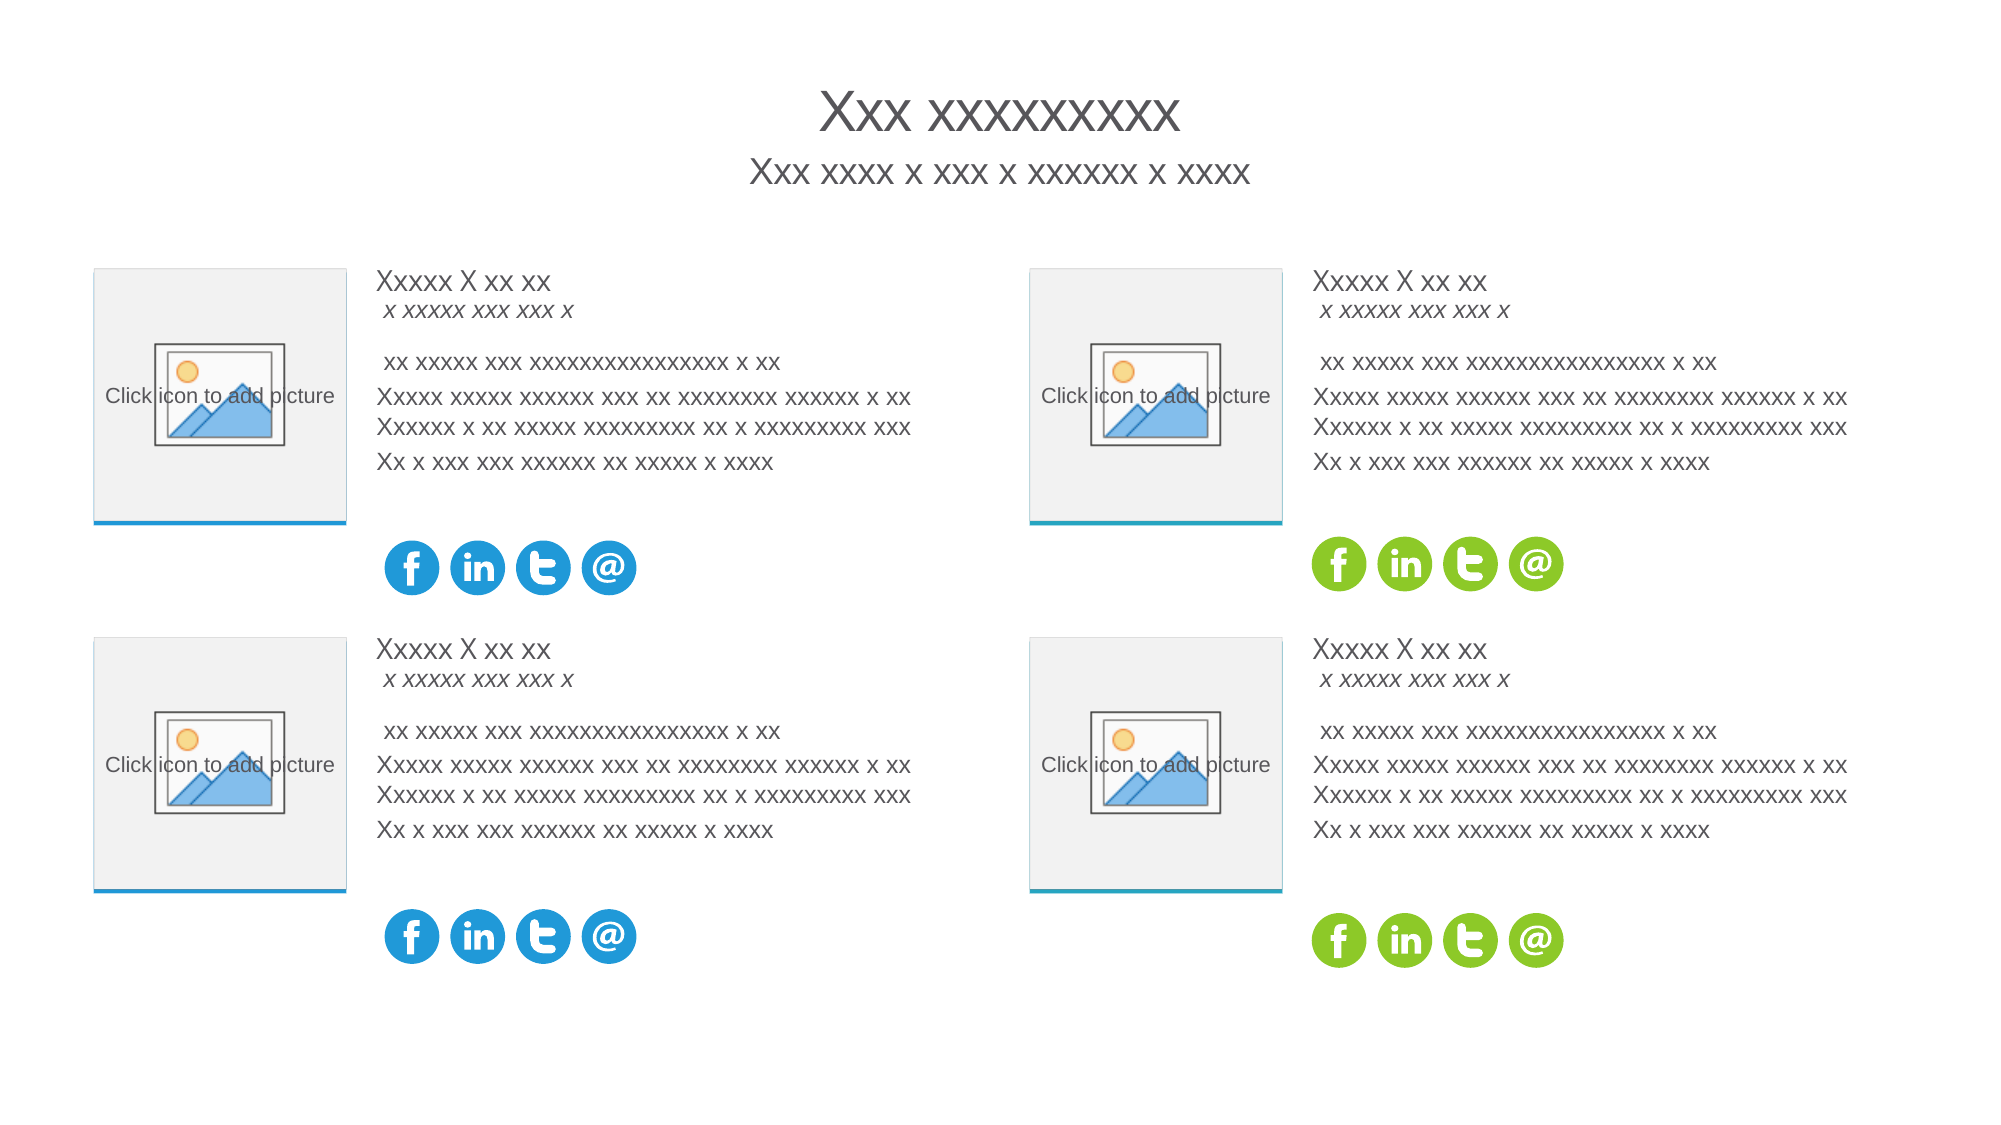

# Xxx xxxxxxxxx
Xxx xxxx x xxx x xxxxxx x xxxx
Xxxxx X xx xx
 x xxxxx xxx xxx x
 xx xxxxx xxx xxxxxxxxxxxxxxxx x xx
Xxxxx xxxxx xxxxxx xxx xx xxxxxxxx xxxxxx x xx Xxxxxx x xx xxxxx xxxxxxxxx xx x xxxxxxxxx xxx
Xx x xxx xxx xxxxxx xx xxxxx x xxxx
Xxxxx X xx xx
 x xxxxx xxx xxx x
 xx xxxxx xxx xxxxxxxxxxxxxxxx x xx
Xxxxx xxxxx xxxxxx xxx xx xxxxxxxx xxxxxx x xx Xxxxxx x xx xxxxx xxxxxxxxx xx x xxxxxxxxx xxx
Xx x xxx xxx xxxxxx xx xxxxx x xxxx

Xxxxx X xx xx
 x xxxxx xxx xxx x
 xx xxxxx xxx xxxxxxxxxxxxxxxx x xx
Xxxxx xxxxx xxxxxx xxx xx xxxxxxxx xxxxxx x xx Xxxxxx x xx xxxxx xxxxxxxxx xx x xxxxxxxxx xxx
Xx x xxx xxx xxxxxx xx xxxxx x xxxx
Xxxxx X xx xx
 x xxxxx xxx xxx x
 xx xxxxx xxx xxxxxxxxxxxxxxxx x xx
Xxxxx xxxxx xxxxxx xxx xx xxxxxxxx xxxxxx x xx Xxxxxx x xx xxxxx xxxxxxxxx xx x xxxxxxxxx xxx
Xx x xxx xxx xxxxxx xx xxxxx x xxxx